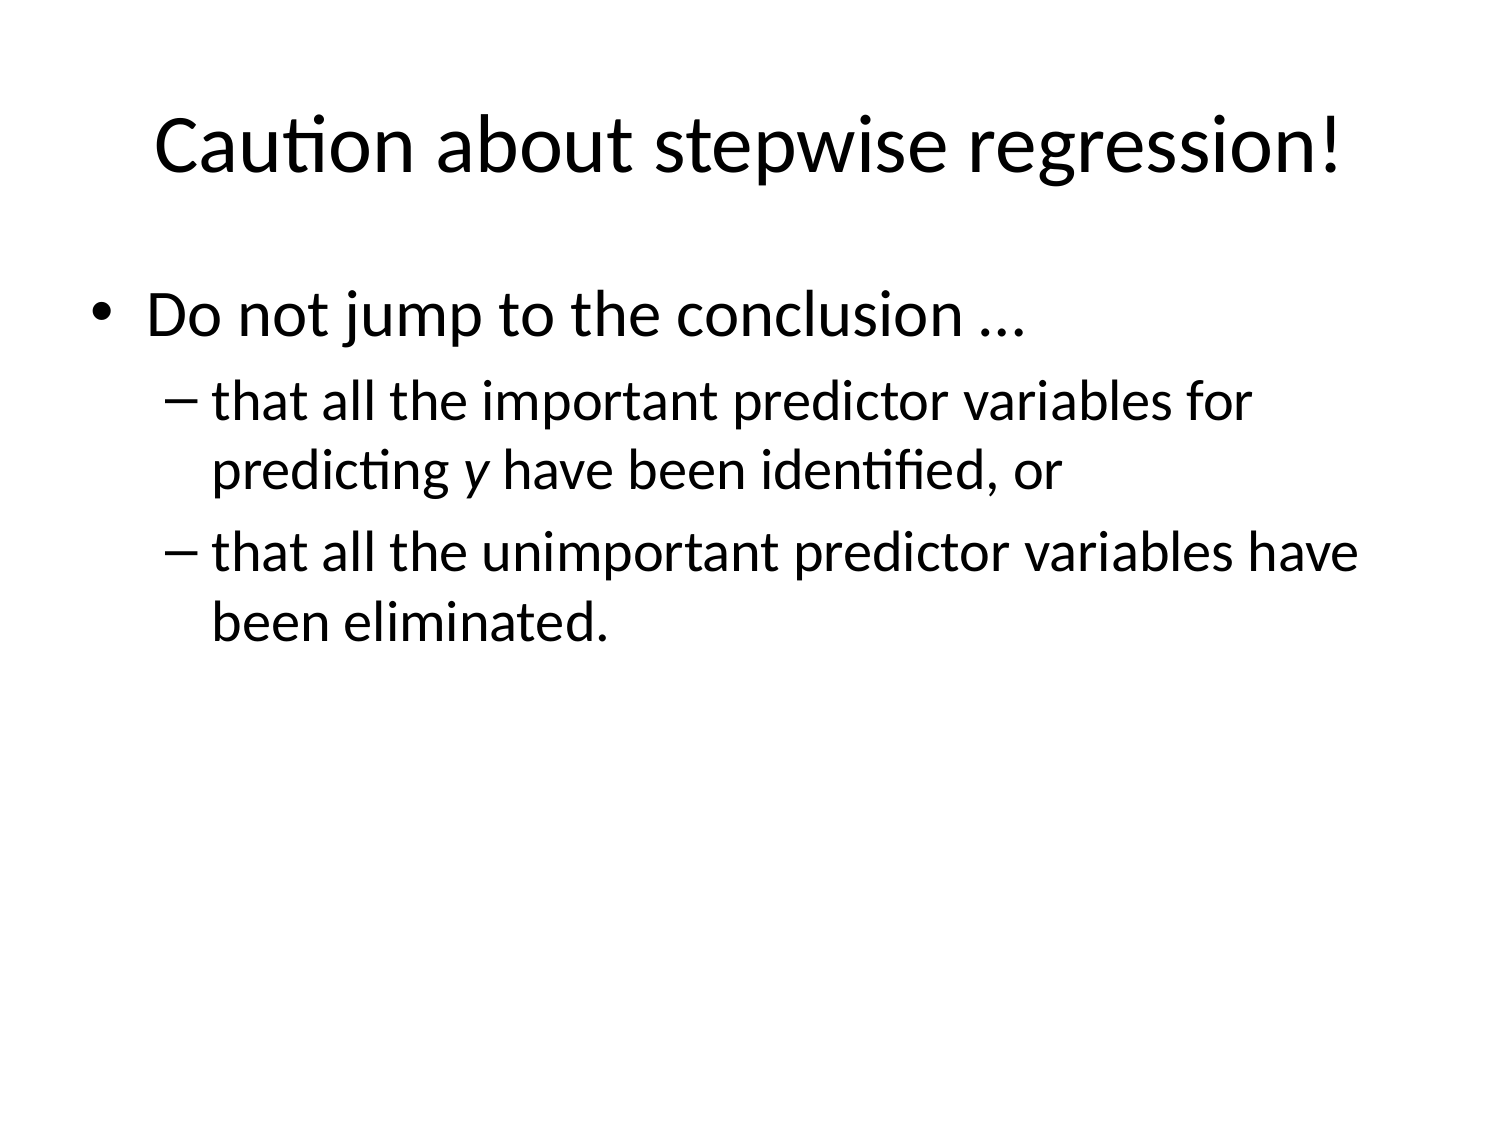

# Caution about stepwise regression!
Do not jump to the conclusion …
that all the important predictor variables for predicting y have been identified, or
that all the unimportant predictor variables have been eliminated.